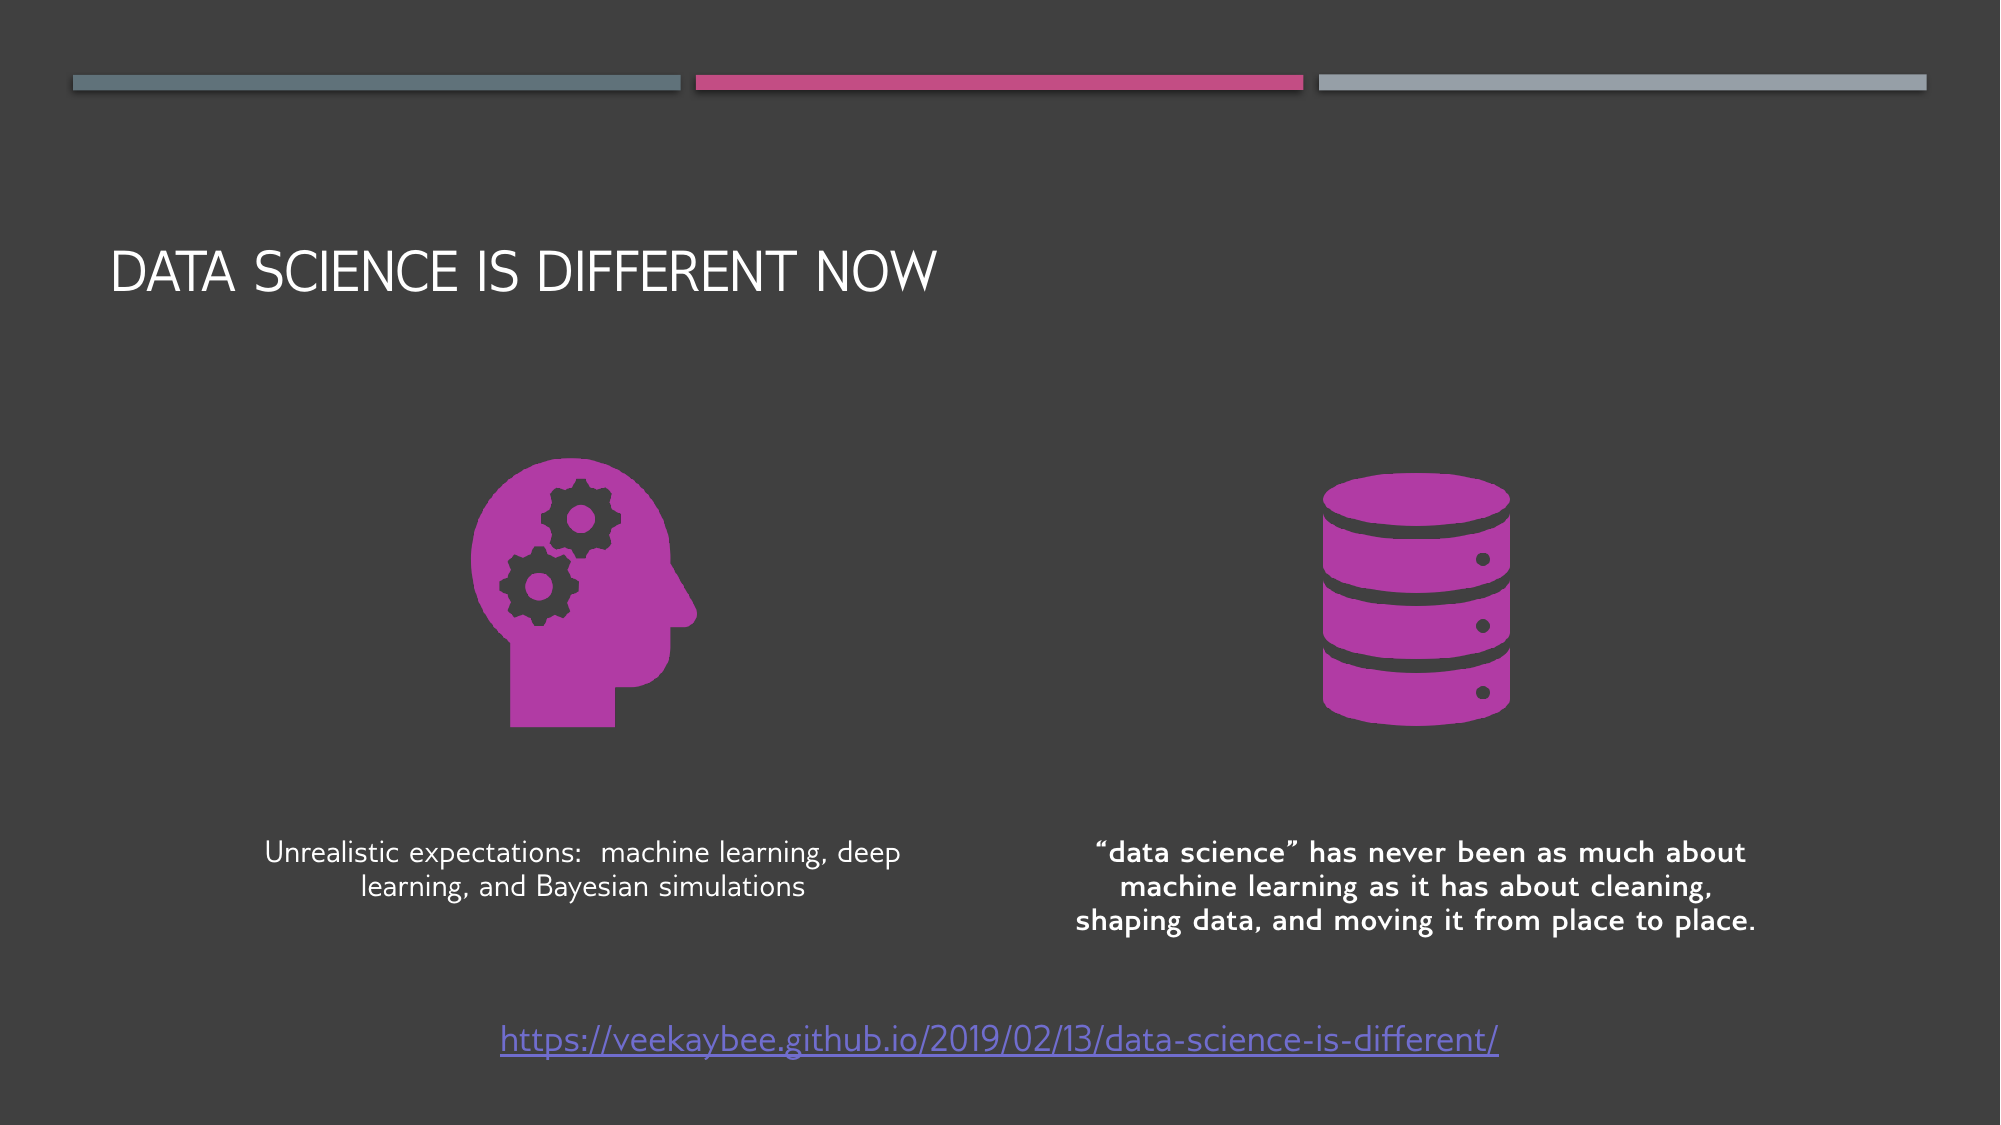

# Data science is different now
Unrealistic expectations:  machine learning, deep learning, and Bayesian simulations
 “data science” has never been as much about machine learning as it has about cleaning, shaping data, and moving it from place to place.
https://veekaybee.github.io/2019/02/13/data-science-is-different/